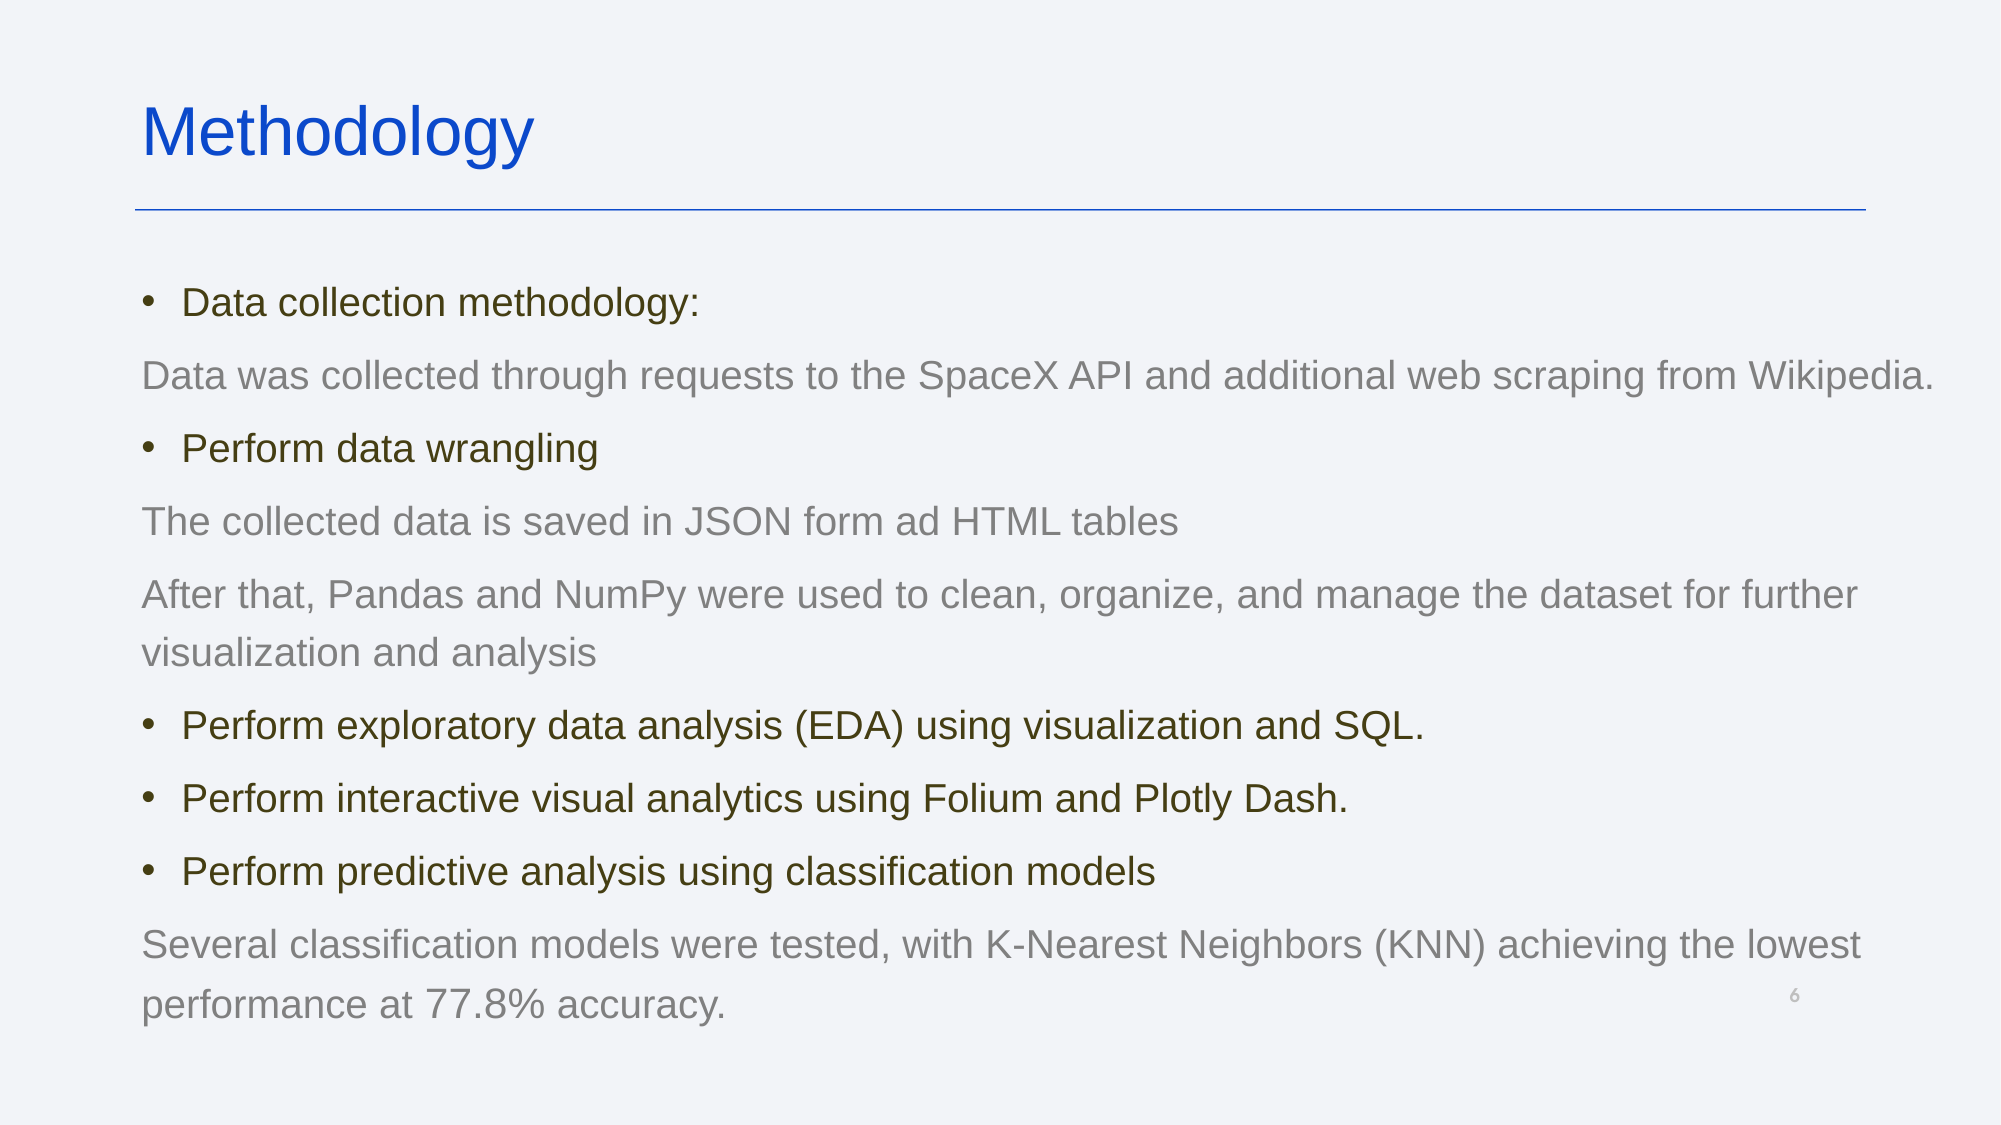

Methodology
Data collection methodology:
Data was collected through requests to the SpaceX API and additional web scraping from Wikipedia.
Perform data wrangling
The collected data is saved in JSON form ad HTML tables
After that, Pandas and NumPy were used to clean, organize, and manage the dataset for further visualization and analysis
Perform exploratory data analysis (EDA) using visualization and SQL.
Perform interactive visual analytics using Folium and Plotly Dash.
Perform predictive analysis using classification models
Several classification models were tested, with K‑Nearest Neighbors (KNN) achieving the lowest performance at 77.8% accuracy.

6